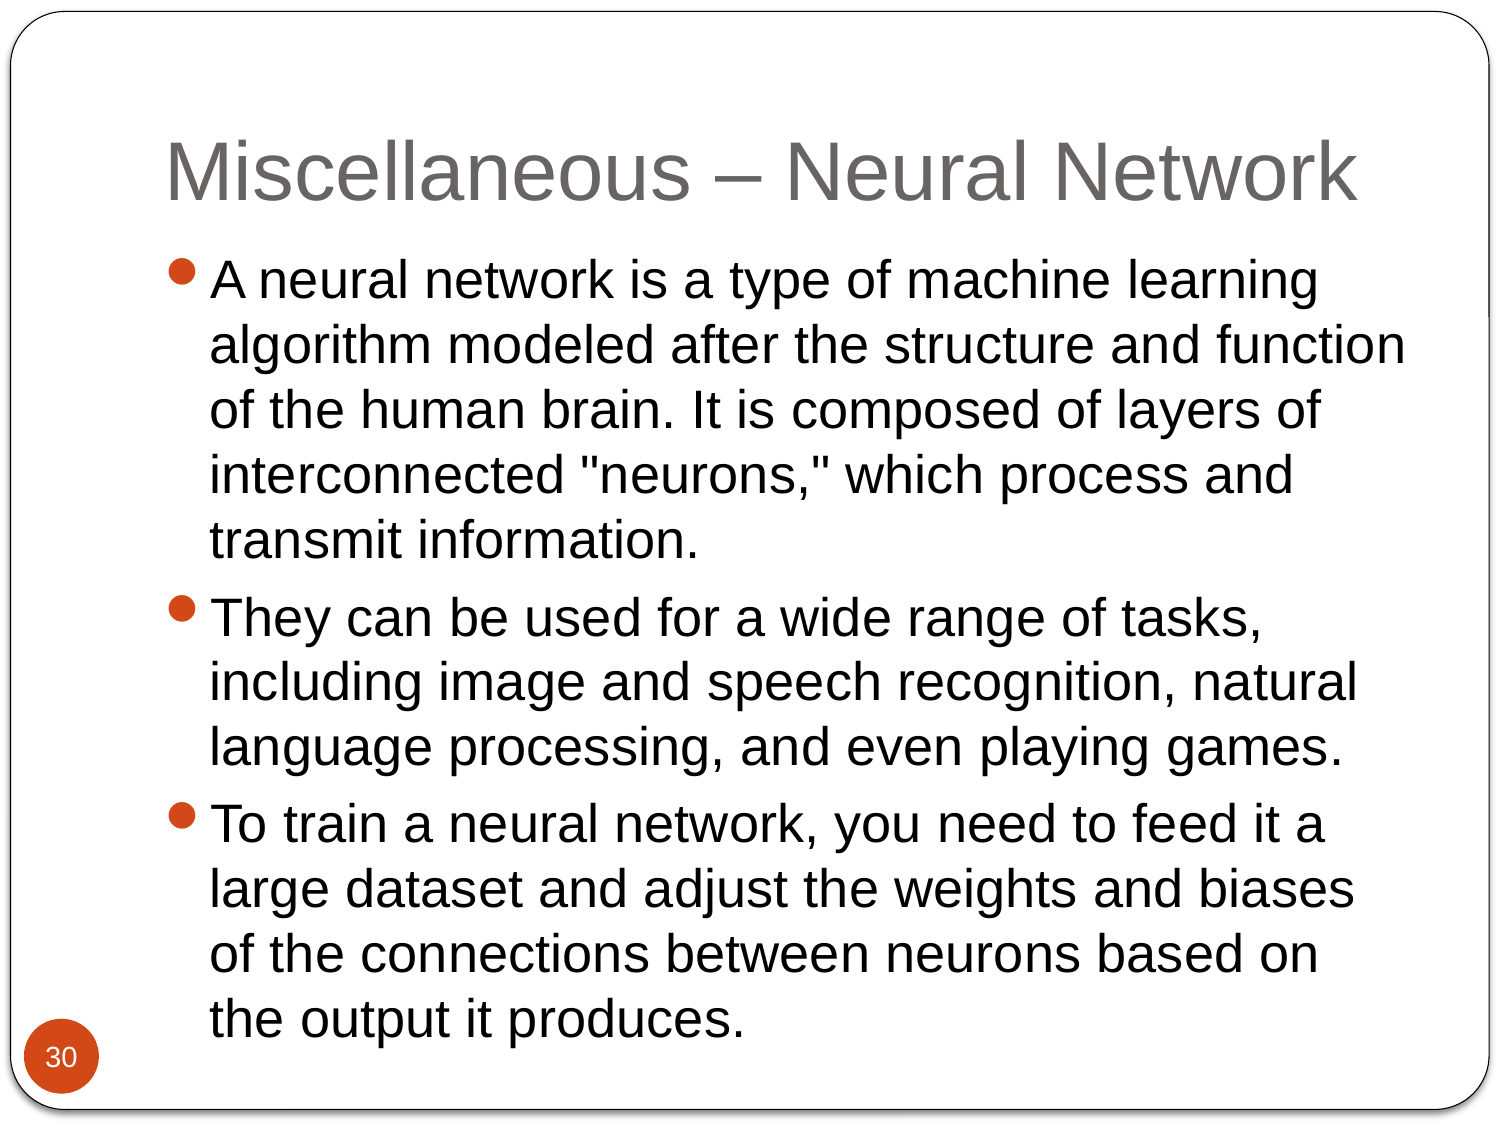

# Miscellaneous – Neural Network
A neural network is a type of machine learning algorithm modeled after the structure and function of the human brain. It is composed of layers of interconnected "neurons," which process and transmit information.
They can be used for a wide range of tasks, including image and speech recognition, natural language processing, and even playing games.
To train a neural network, you need to feed it a large dataset and adjust the weights and biases of the connections between neurons based on the output it produces.
30